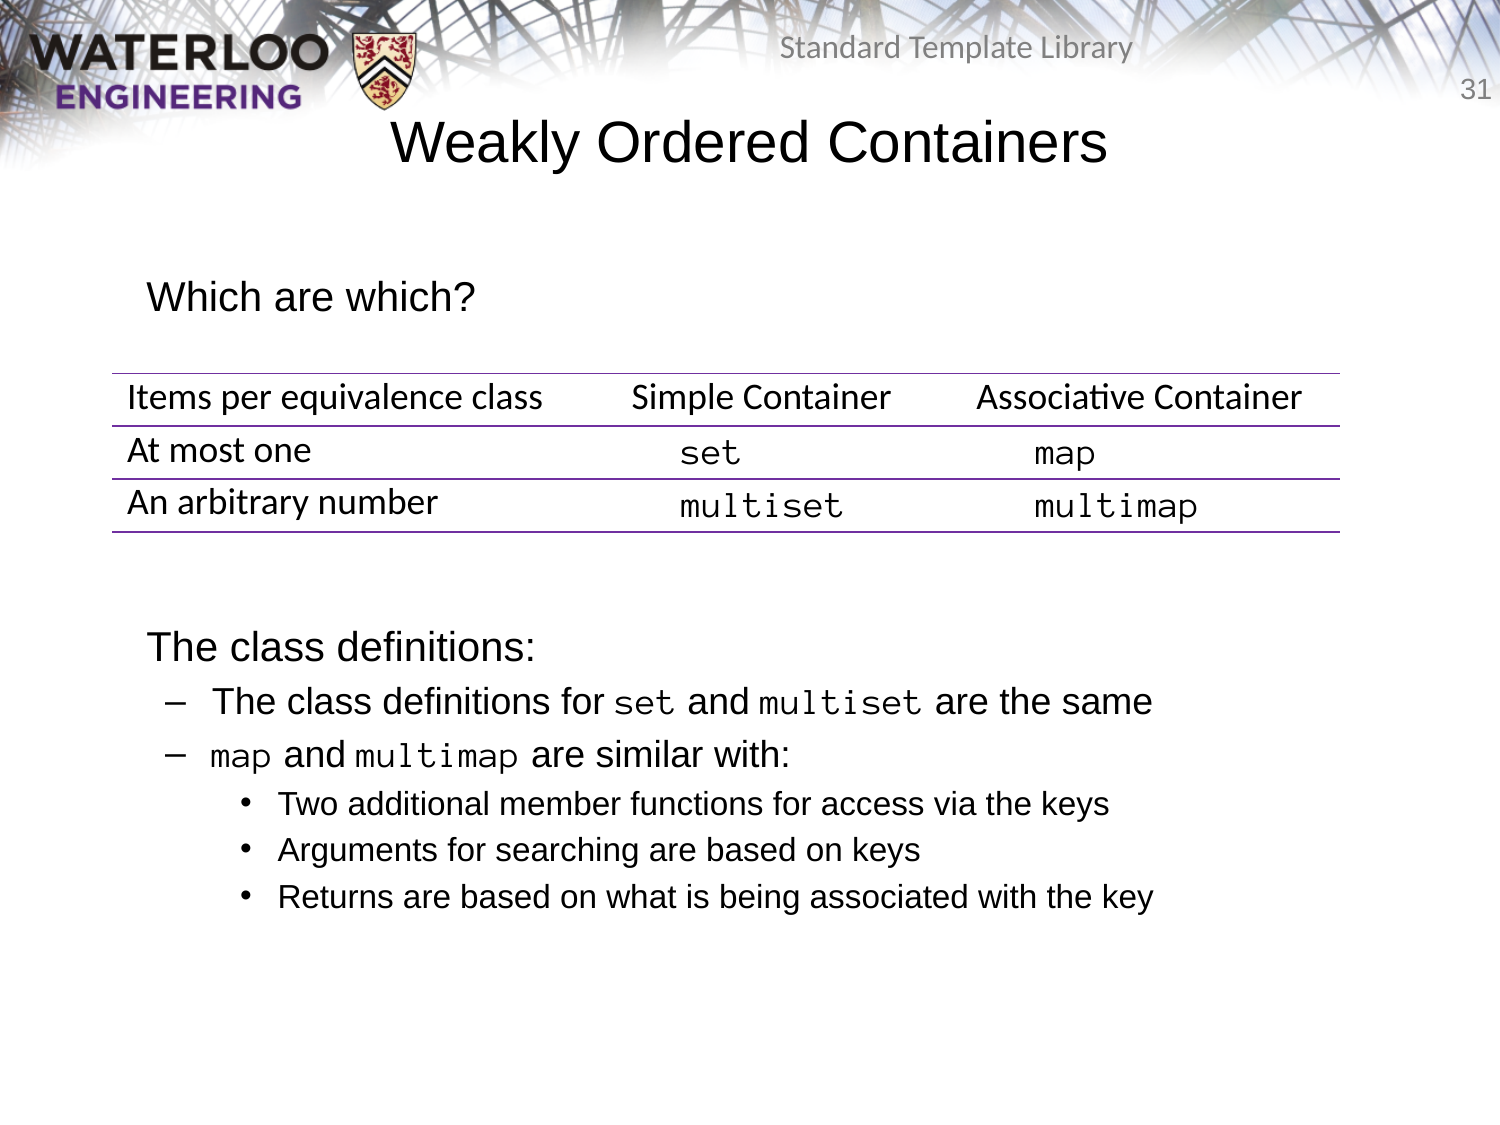

# Weakly Ordered Containers
	Which are which?

	The class definitions:
The class definitions for set and multiset are the same
map and multimap are similar with:
Two additional member functions for access via the keys
Arguments for searching are based on keys
Returns are based on what is being associated with the key

| Items per equivalence class | Simple Container | Associative Container |
| --- | --- | --- |
| At most one | set | map |
| An arbitrary number | multiset | multimap |